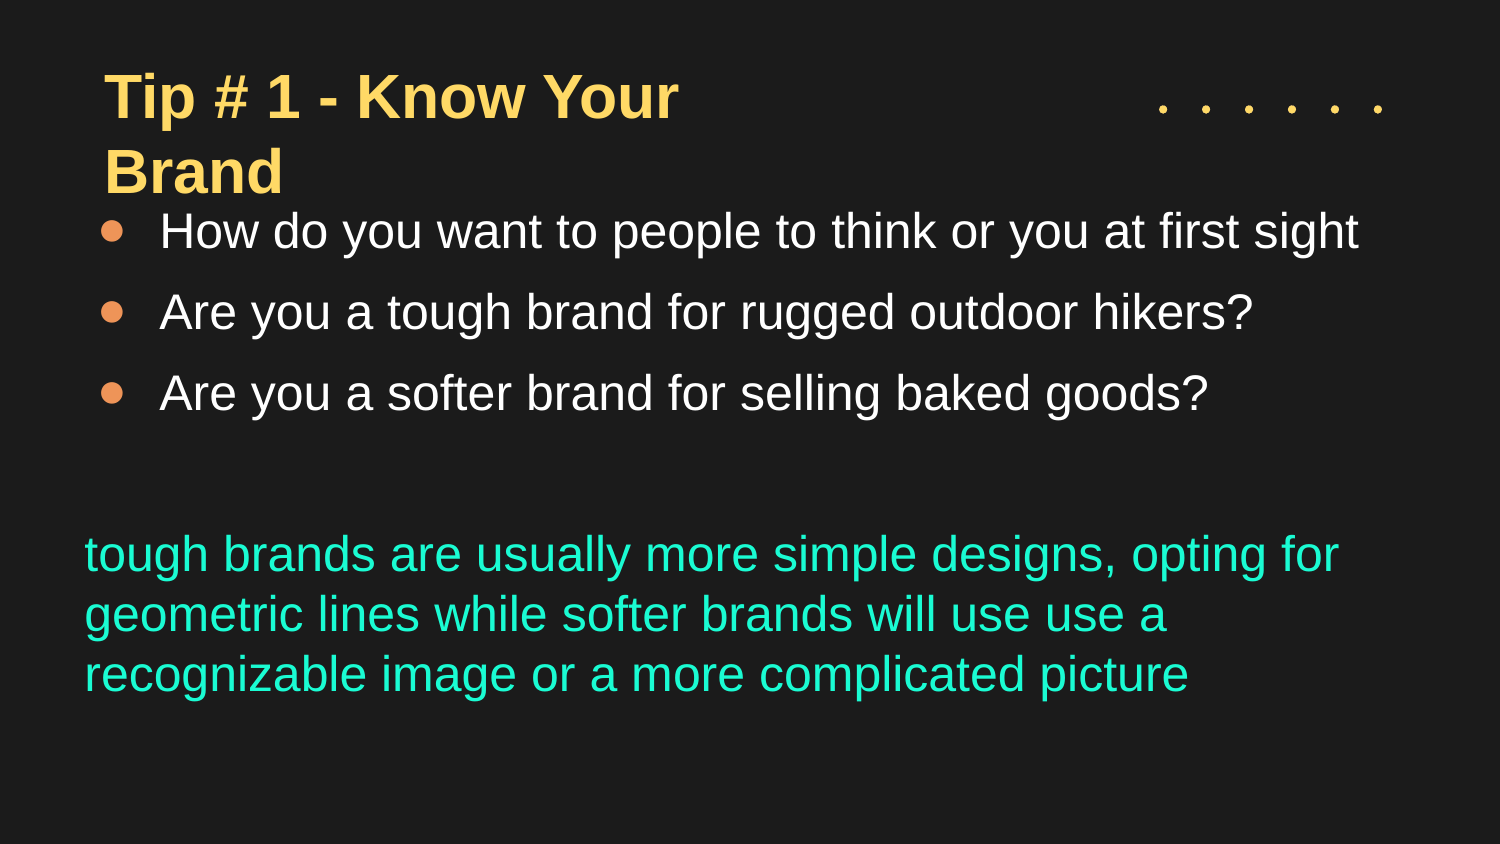

# Tip # 1 - Know Your Brand
How do you want to people to think or you at first sight
Are you a tough brand for rugged outdoor hikers?
Are you a softer brand for selling baked goods?

tough brands are usually more simple designs, opting for geometric lines while softer brands will use use a recognizable image or a more complicated picture